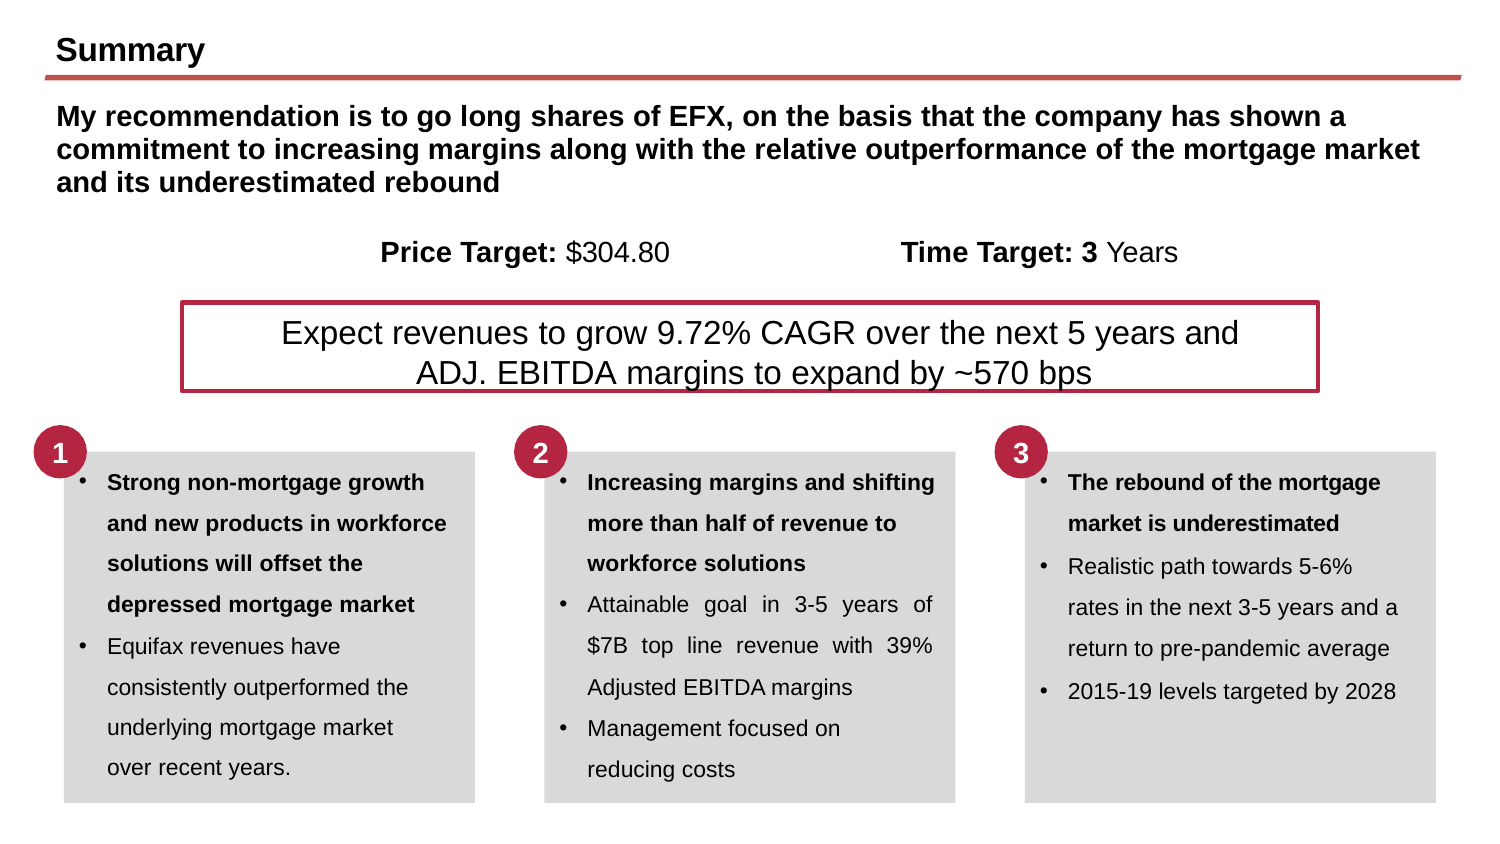

# Summary

My recommendation is to go long shares of EFX, on the basis that the company has shown a commitment to increasing margins along with the relative outperformance of the mortgage market and its underestimated rebound

Price Target: $304.80	Time Target: 3 Years
Expect revenues to grow 9.72% CAGR over the next 5 years and    ADJ. EBITDA margins to expand by ~570 bps

1
2
3
Strong non-mortgage growth and new products in workforce solutions will offset the depressed mortgage market
Equifax revenues have consistently outperformed the underlying mortgage market over recent years.
Increasing margins and shifting more than half of revenue to workforce solutions
Attainable goal in 3-5 years of $7B top line revenue with 39% Adjusted EBITDA margins
Management focused on reducing costs
The rebound of the mortgage market is underestimated
Realistic path towards 5-6% rates in the next 3-5 years and a return to pre-pandemic average
2015-19 levels targeted by 2028